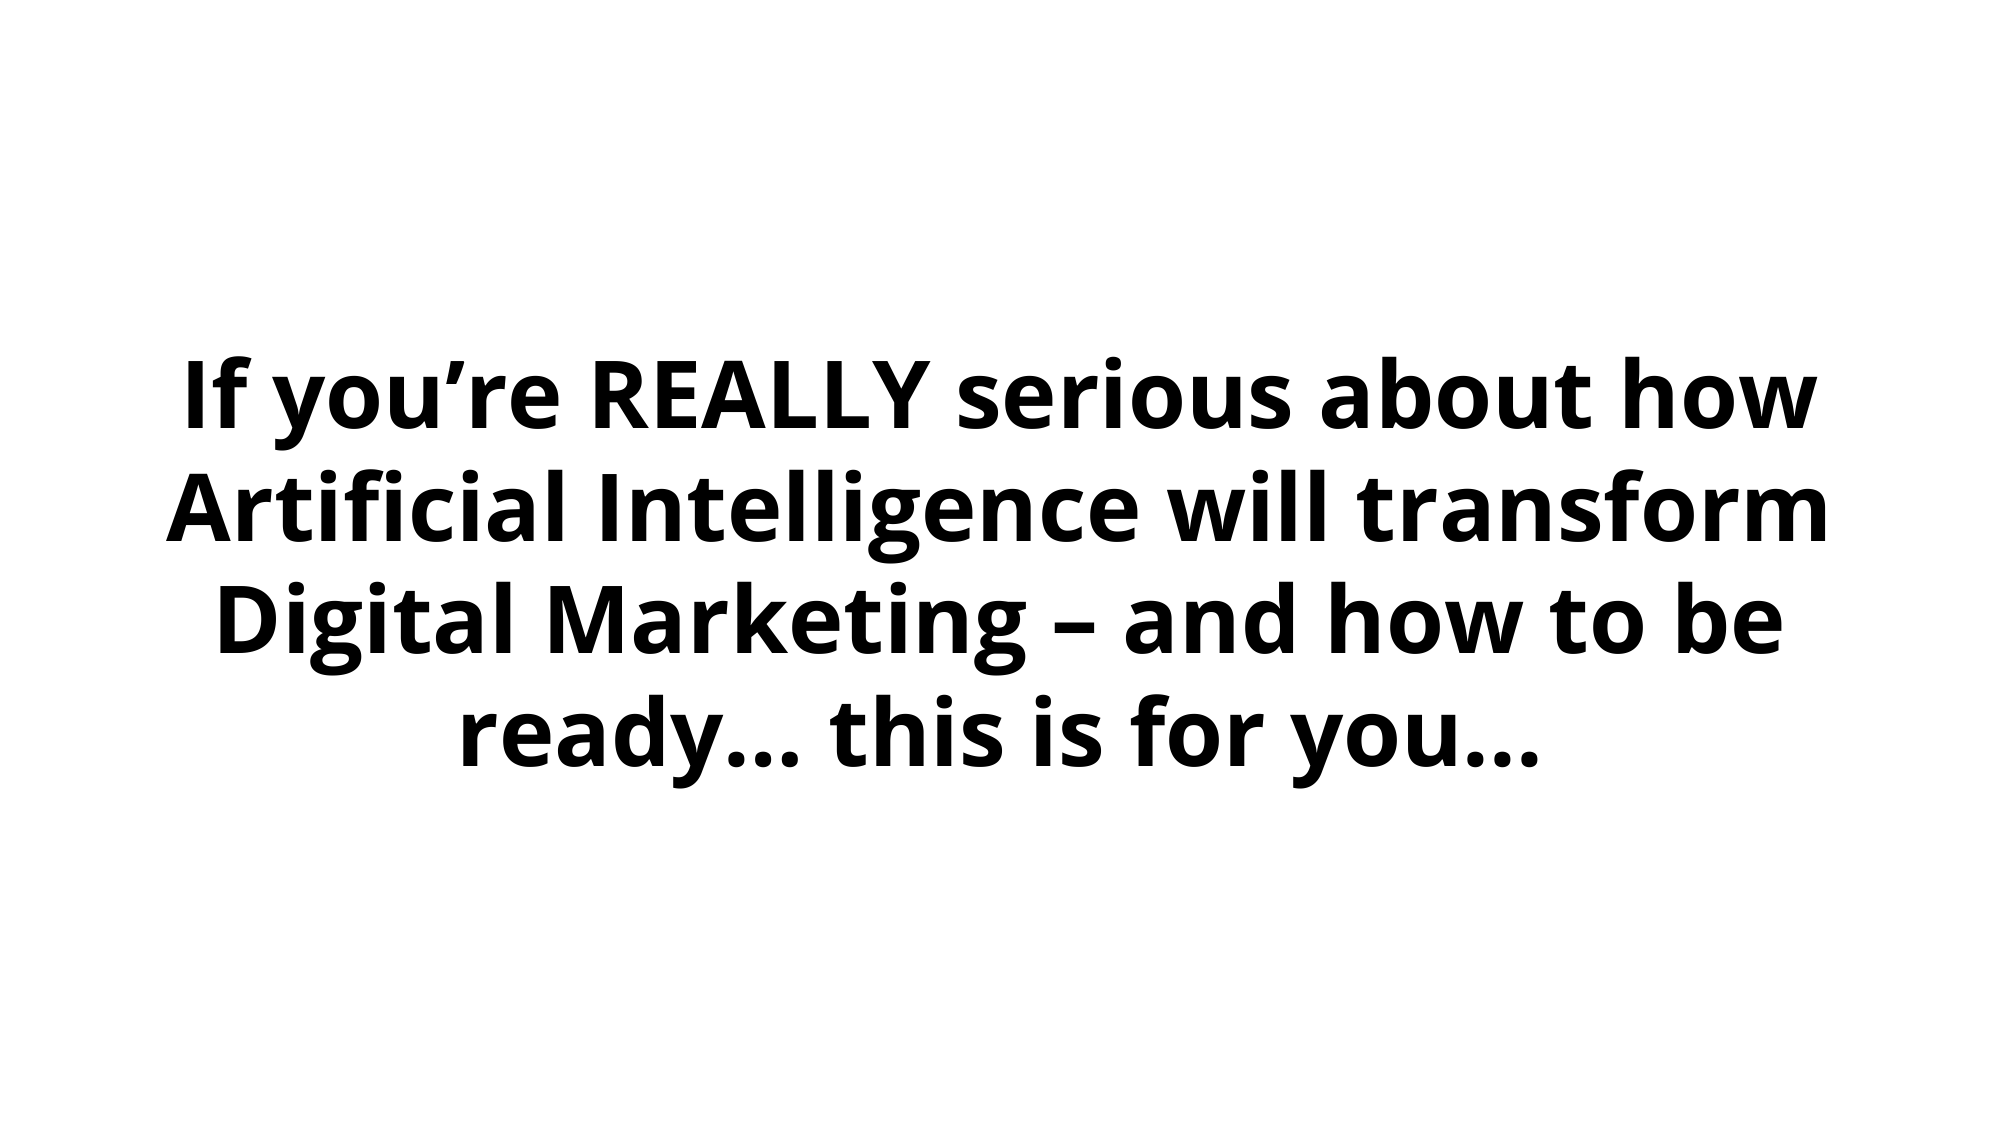

If you’re REALLY serious about how Artificial Intelligence will transform Digital Marketing – and how to be ready… this is for you...